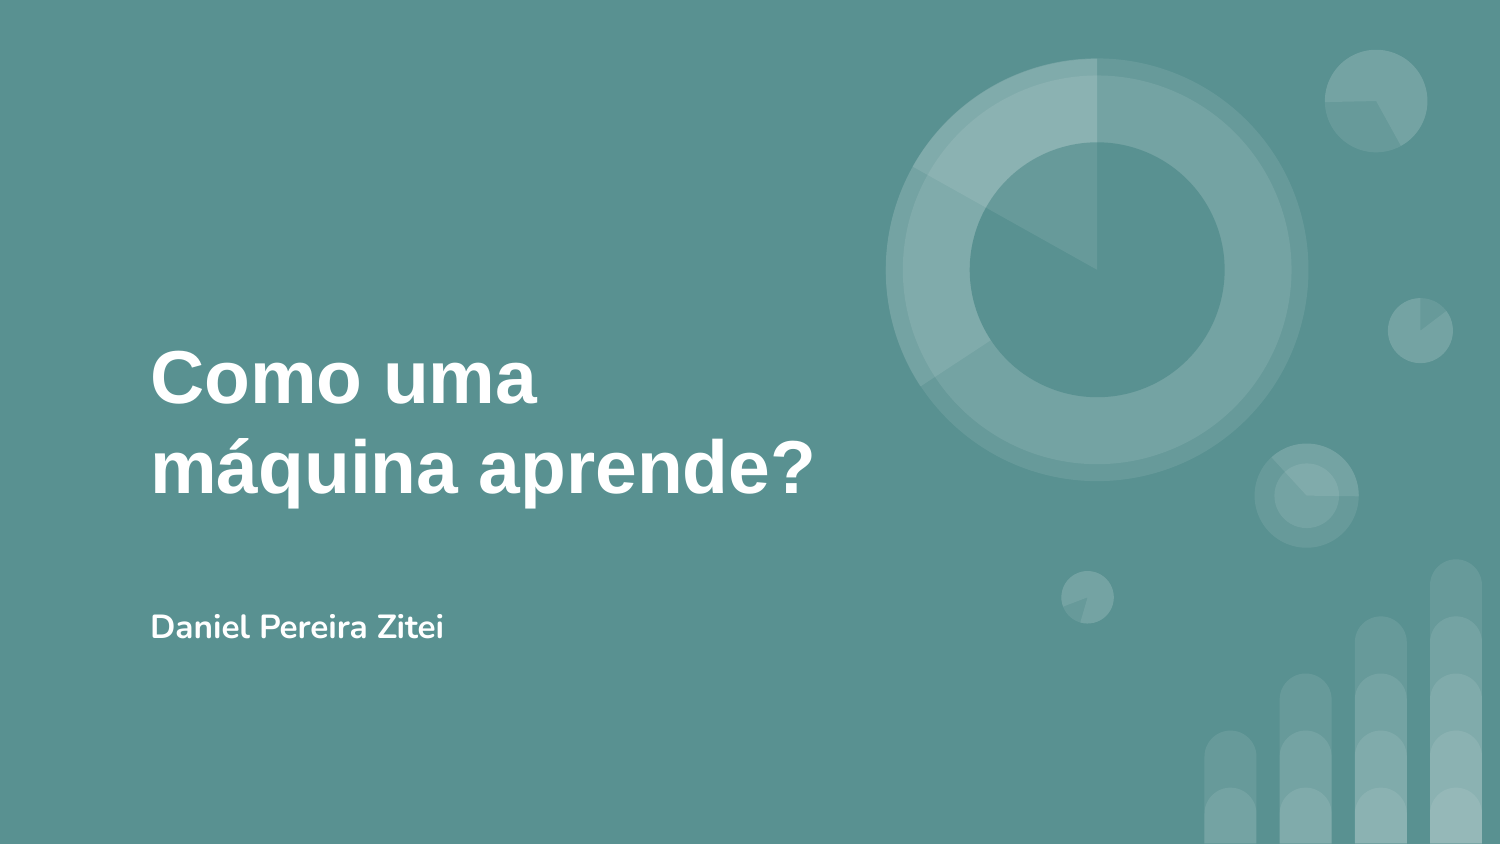

# Como uma máquina aprende?
Daniel Pereira Zitei